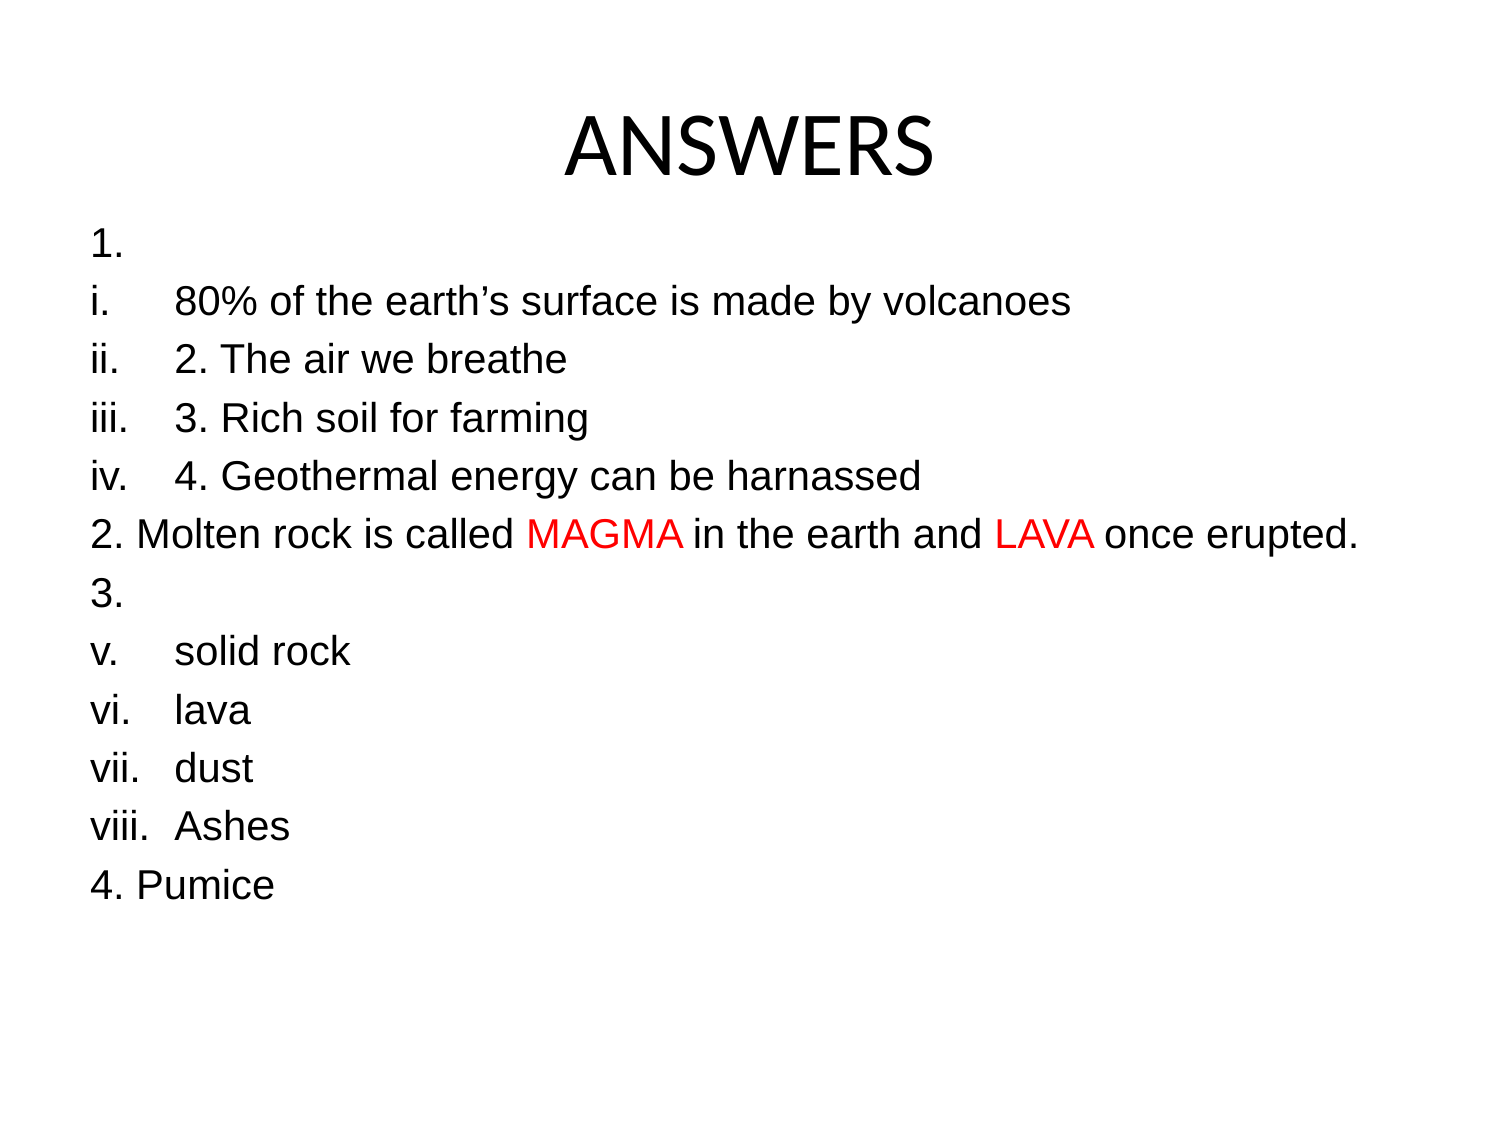

# ANSWERS
1.
80% of the earth’s surface is made by volcanoes
2. The air we breathe
3. Rich soil for farming
4. Geothermal energy can be harnassed
2. Molten rock is called MAGMA in the earth and LAVA once erupted.
3.
solid rock
lava
dust
Ashes
4. Pumice